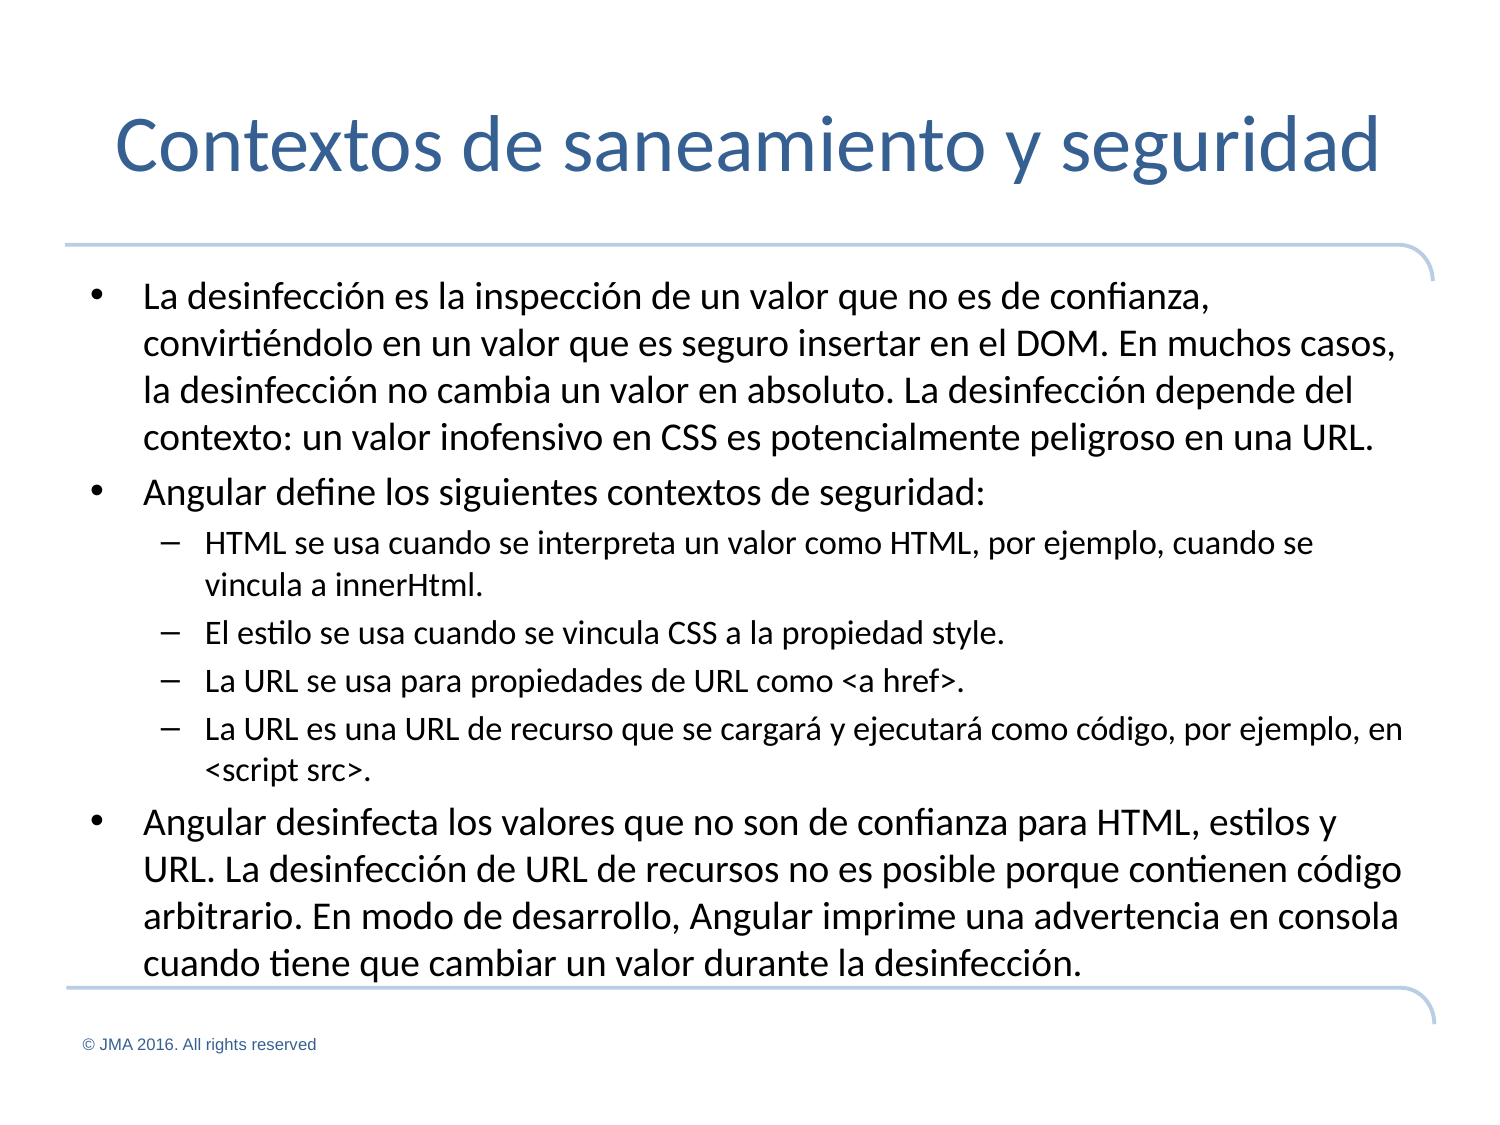

# Contextos de saneamiento y seguridad
La desinfección es la inspección de un valor que no es de confianza, convirtiéndolo en un valor que es seguro insertar en el DOM. En muchos casos, la desinfección no cambia un valor en absoluto. La desinfección depende del contexto: un valor inofensivo en CSS es potencialmente peligroso en una URL.
Angular define los siguientes contextos de seguridad:
HTML se usa cuando se interpreta un valor como HTML, por ejemplo, cuando se vincula a innerHtml.
El estilo se usa cuando se vincula CSS a la propiedad style.
La URL se usa para propiedades de URL como <a href>.
La URL es una URL de recurso que se cargará y ejecutará como código, por ejemplo, en <script src>.
Angular desinfecta los valores que no son de confianza para HTML, estilos y URL. La desinfección de URL de recursos no es posible porque contienen código arbitrario. En modo de desarrollo, Angular imprime una advertencia en consola cuando tiene que cambiar un valor durante la desinfección.